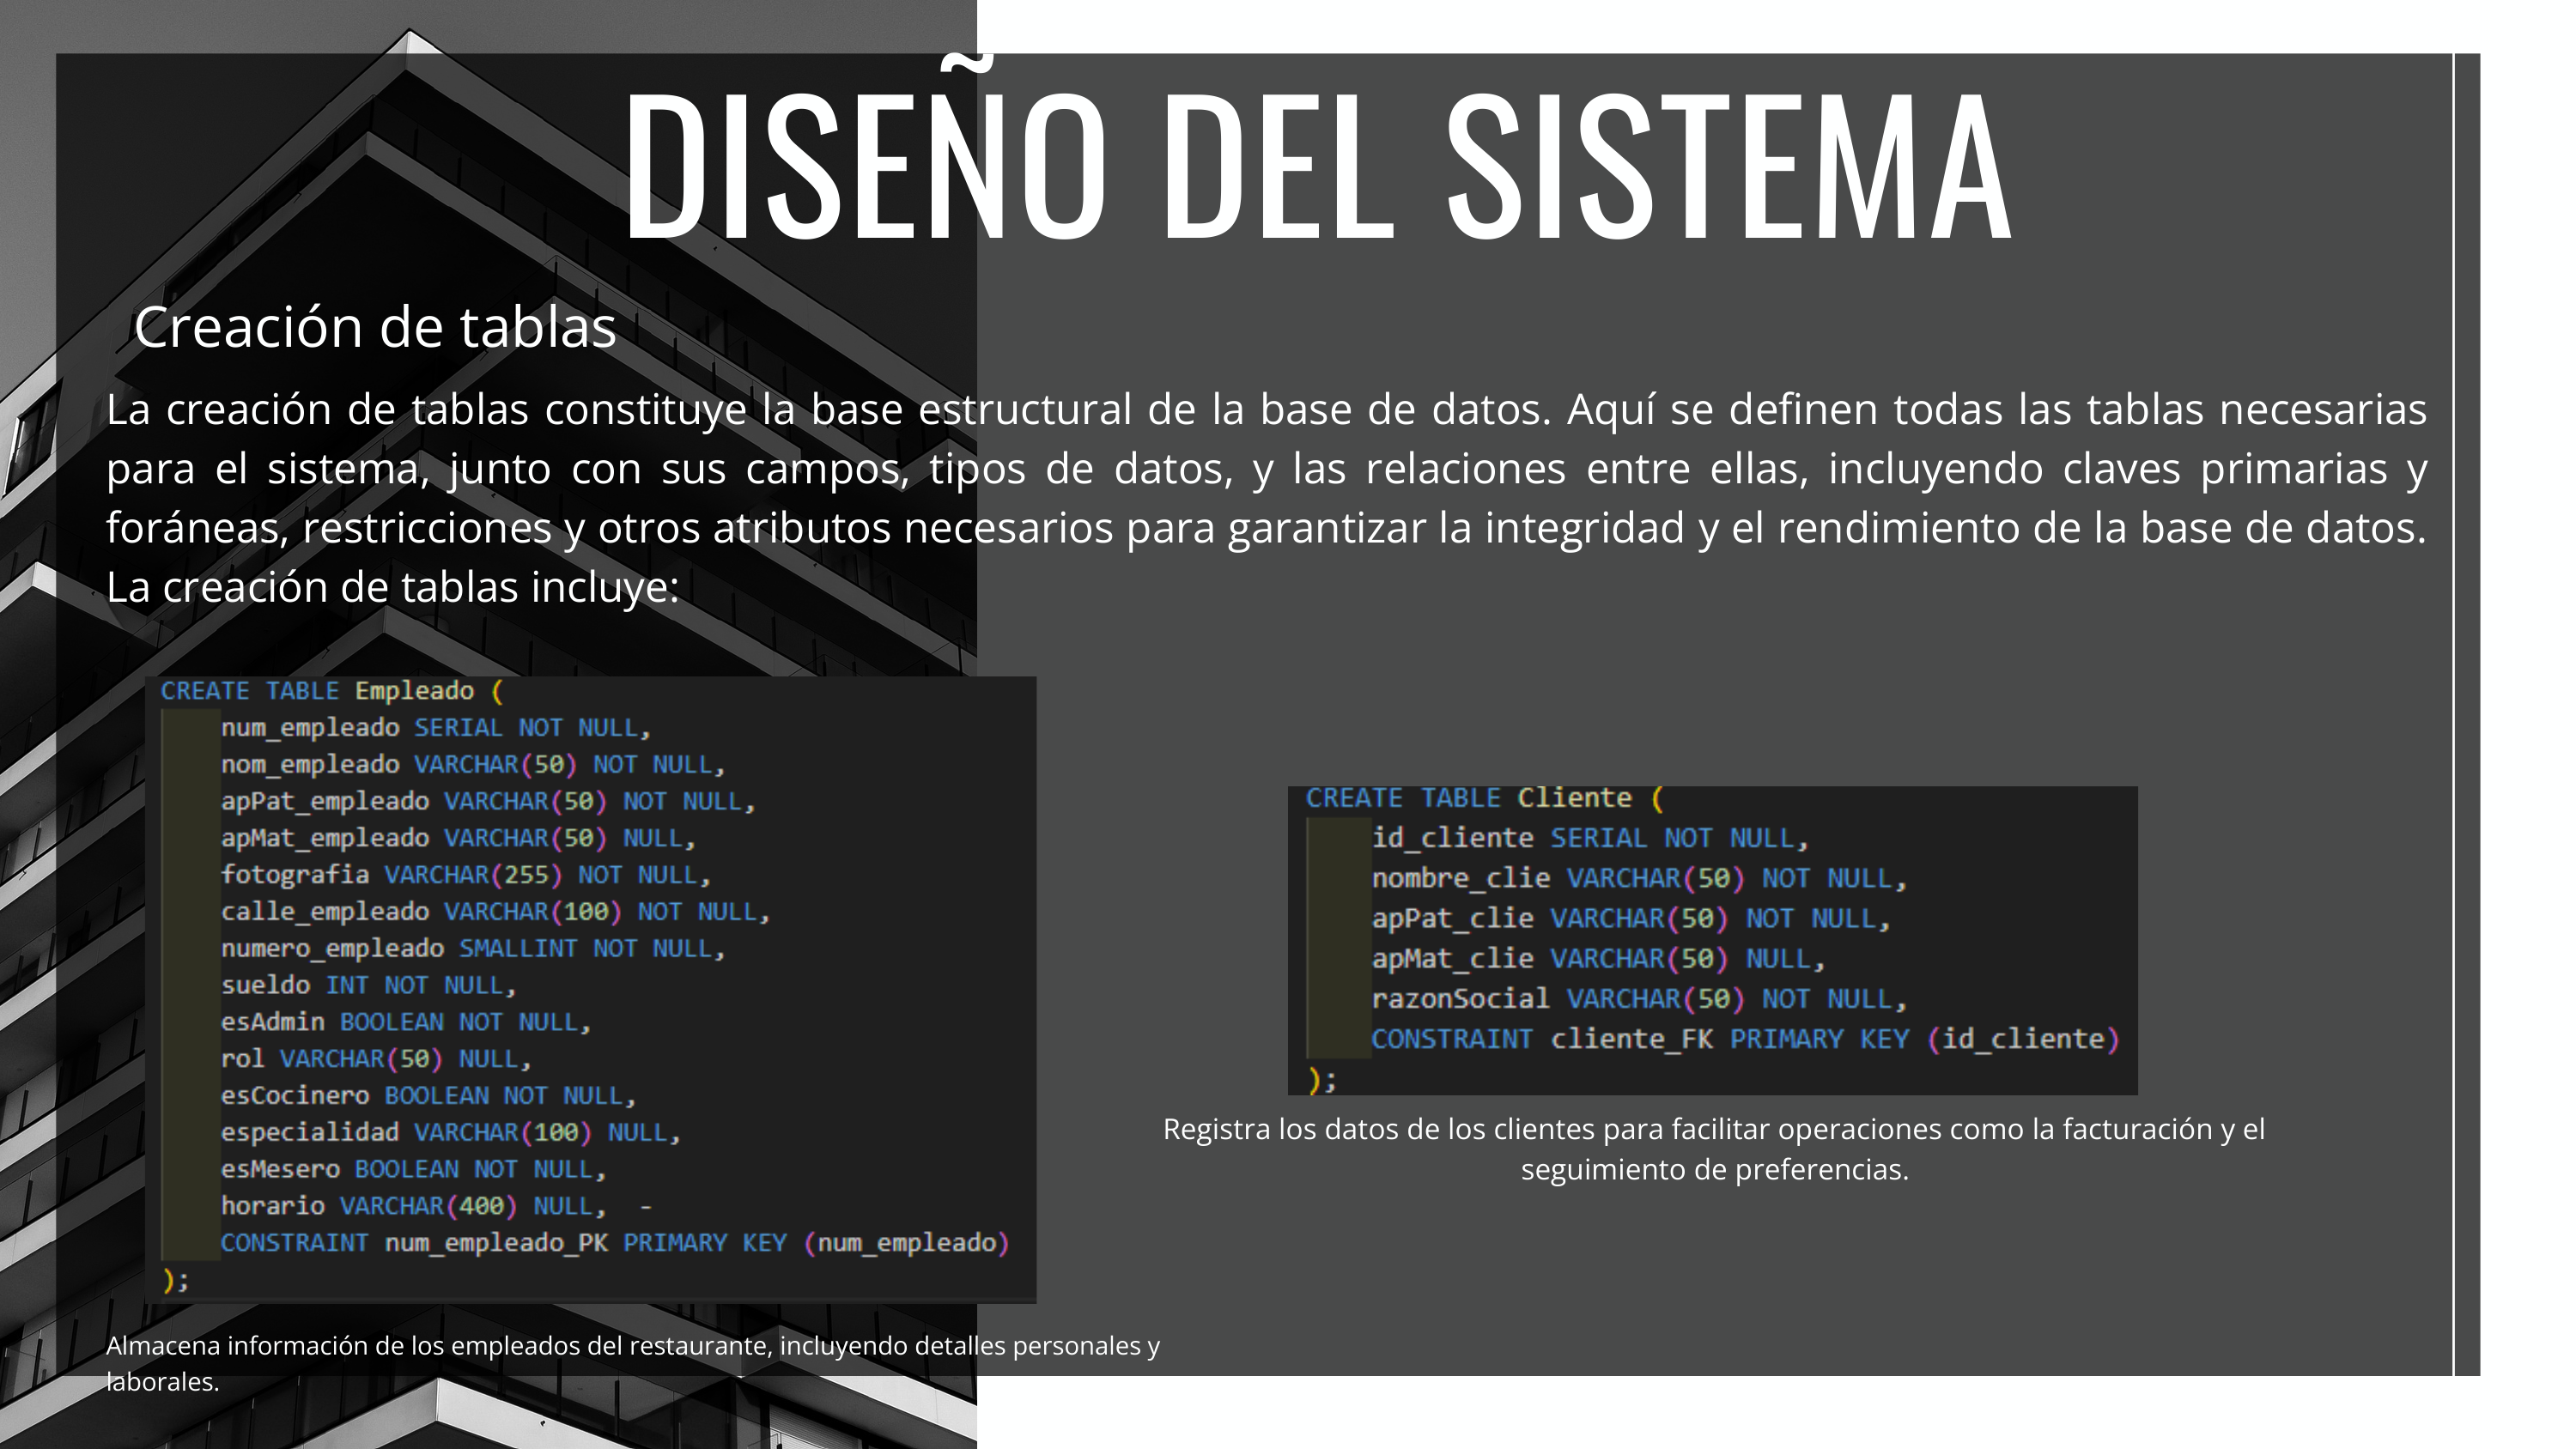

DISEÑO DEL SISTEMA

Creación de tablas
La creación de tablas constituye la base estructural de la base de datos. Aquí se definen todas las tablas necesarias para el sistema, junto con sus campos, tipos de datos, y las relaciones entre ellas, incluyendo claves primarias y foráneas, restricciones y otros atributos necesarios para garantizar la integridad y el rendimiento de la base de datos. La creación de tablas incluye:

Registra los datos de los clientes para facilitar operaciones como la facturación y el seguimiento de preferencias.
Almacena información de los empleados del restaurante, incluyendo detalles personales y laborales.